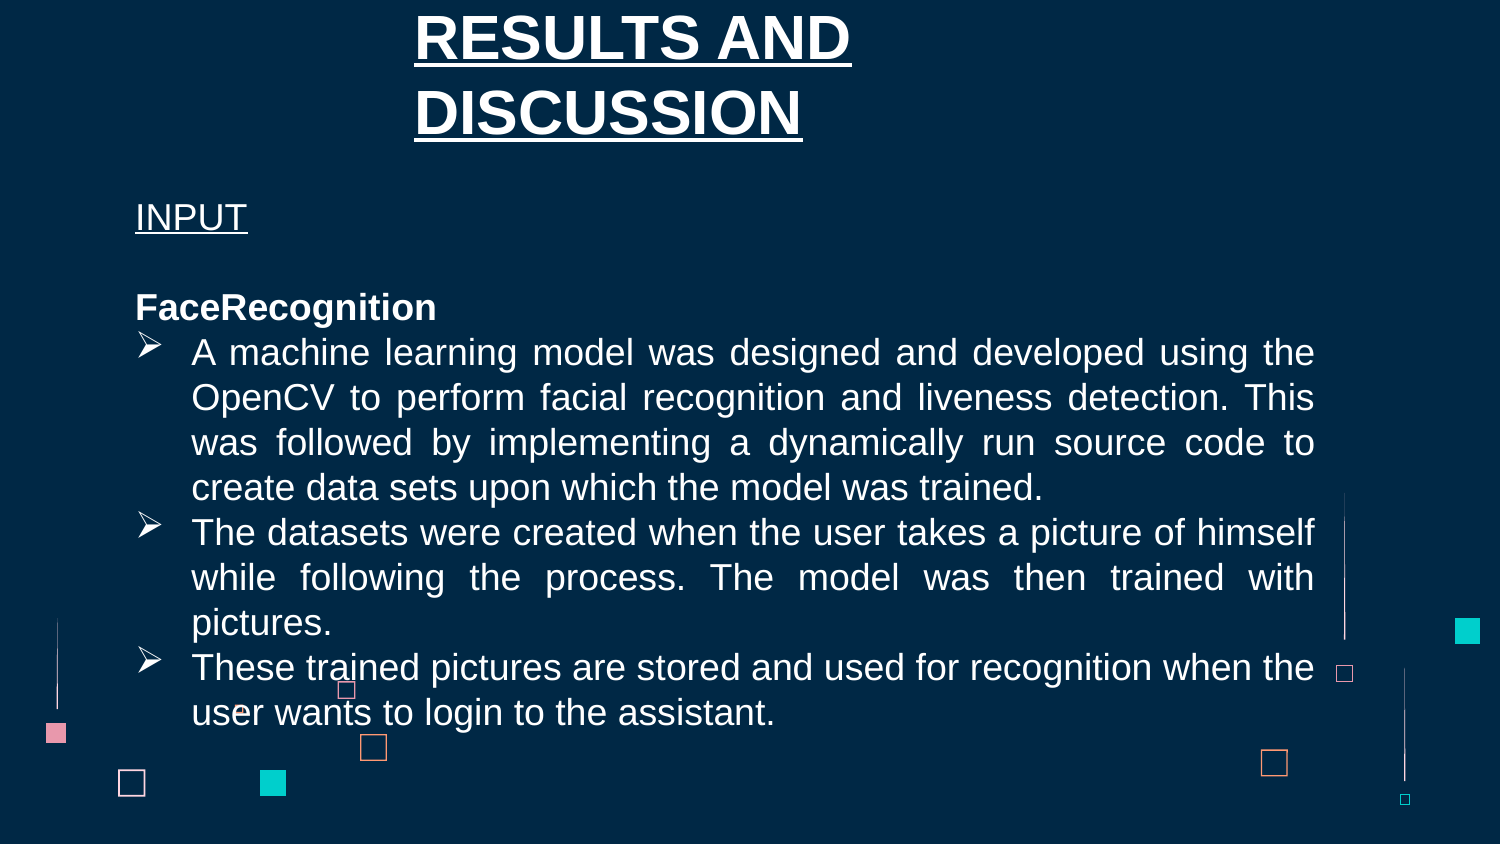

# RESULTS AND DISCUSSION
INPUT

FaceRecognition
A machine learning model was designed and developed using the OpenCV to perform facial recognition and liveness detection. This was followed by implementing a dynamically run source code to create data sets upon which the model was trained.​
The datasets were created when the user takes a picture of himself while following the process. The model was then trained with pictures.
These trained pictures are stored and used for recognition when the user wants to login to the assistant.